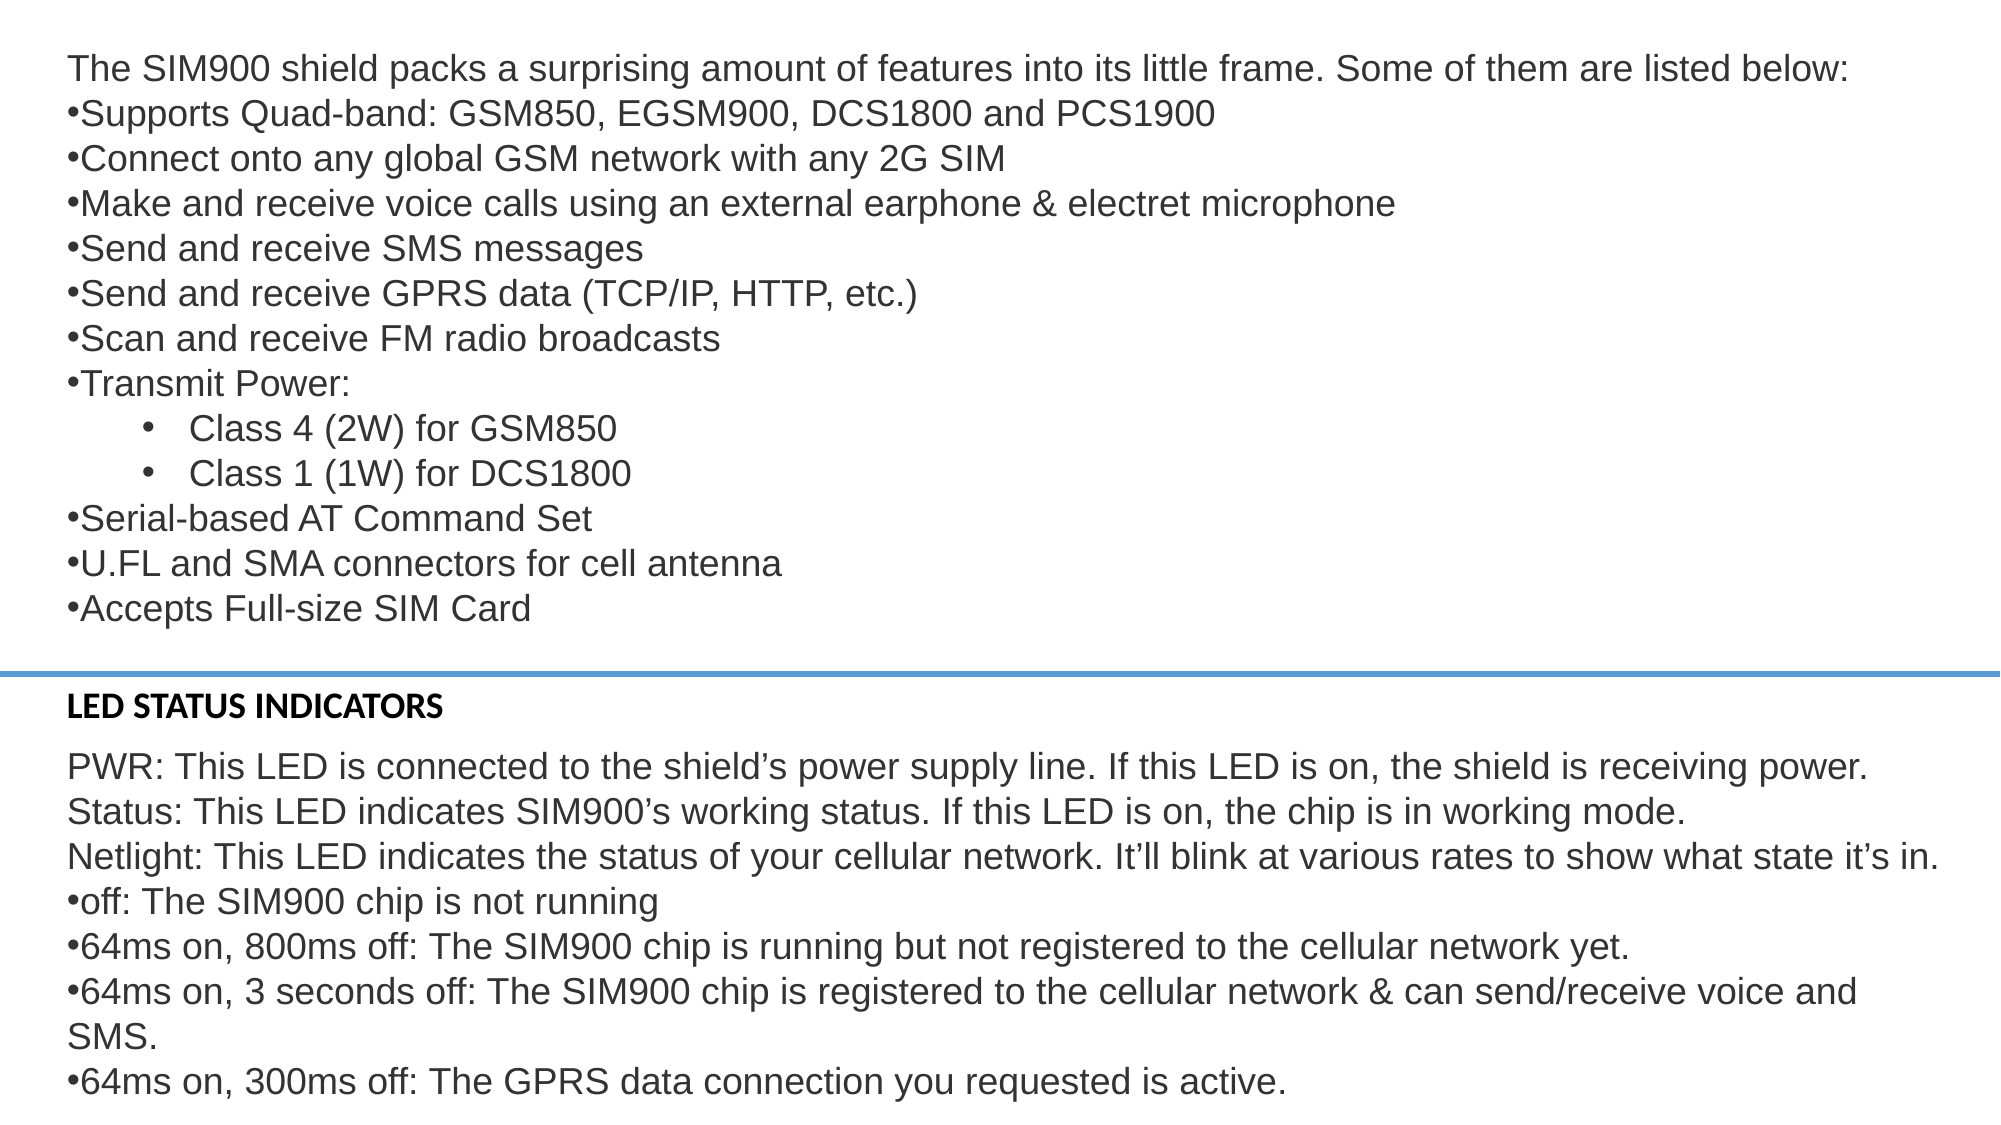

The SIM900 shield packs a surprising amount of features into its little frame. Some of them are listed below:
Supports Quad-band: GSM850, EGSM900, DCS1800 and PCS1900
Connect onto any global GSM network with any 2G SIM
Make and receive voice calls using an external earphone & electret microphone
Send and receive SMS messages
Send and receive GPRS data (TCP/IP, HTTP, etc.)
Scan and receive FM radio broadcasts
Transmit Power:
Class 4 (2W) for GSM850
Class 1 (1W) for DCS1800
Serial-based AT Command Set
U.FL and SMA connectors for cell antenna
Accepts Full-size SIM Card
LED STATUS INDICATORS
PWR: This LED is connected to the shield’s power supply line. If this LED is on, the shield is receiving power.
Status: This LED indicates SIM900’s working status. If this LED is on, the chip is in working mode.
Netlight: This LED indicates the status of your cellular network. It’ll blink at various rates to show what state it’s in.
off: The SIM900 chip is not running
64ms on, 800ms off: The SIM900 chip is running but not registered to the cellular network yet.
64ms on, 3 seconds off: The SIM900 chip is registered to the cellular network & can send/receive voice and SMS.
64ms on, 300ms off: The GPRS data connection you requested is active.